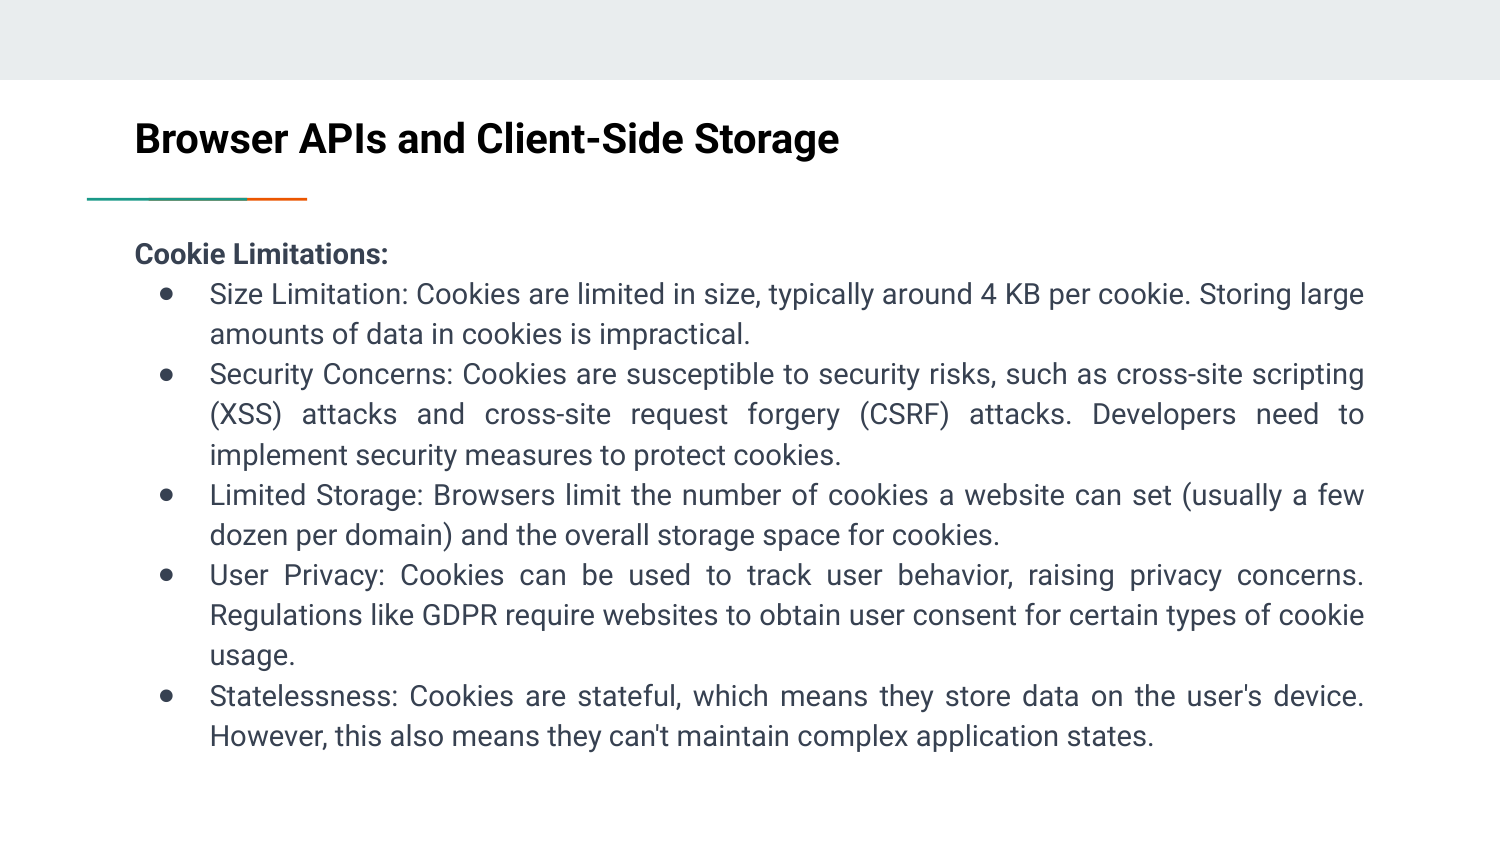

# Browser APIs and Client-Side Storage
Cookie Limitations:
Size Limitation: Cookies are limited in size, typically around 4 KB per cookie. Storing large amounts of data in cookies is impractical.
Security Concerns: Cookies are susceptible to security risks, such as cross-site scripting (XSS) attacks and cross-site request forgery (CSRF) attacks. Developers need to implement security measures to protect cookies.
Limited Storage: Browsers limit the number of cookies a website can set (usually a few dozen per domain) and the overall storage space for cookies.
User Privacy: Cookies can be used to track user behavior, raising privacy concerns. Regulations like GDPR require websites to obtain user consent for certain types of cookie usage.
Statelessness: Cookies are stateful, which means they store data on the user's device. However, this also means they can't maintain complex application states.